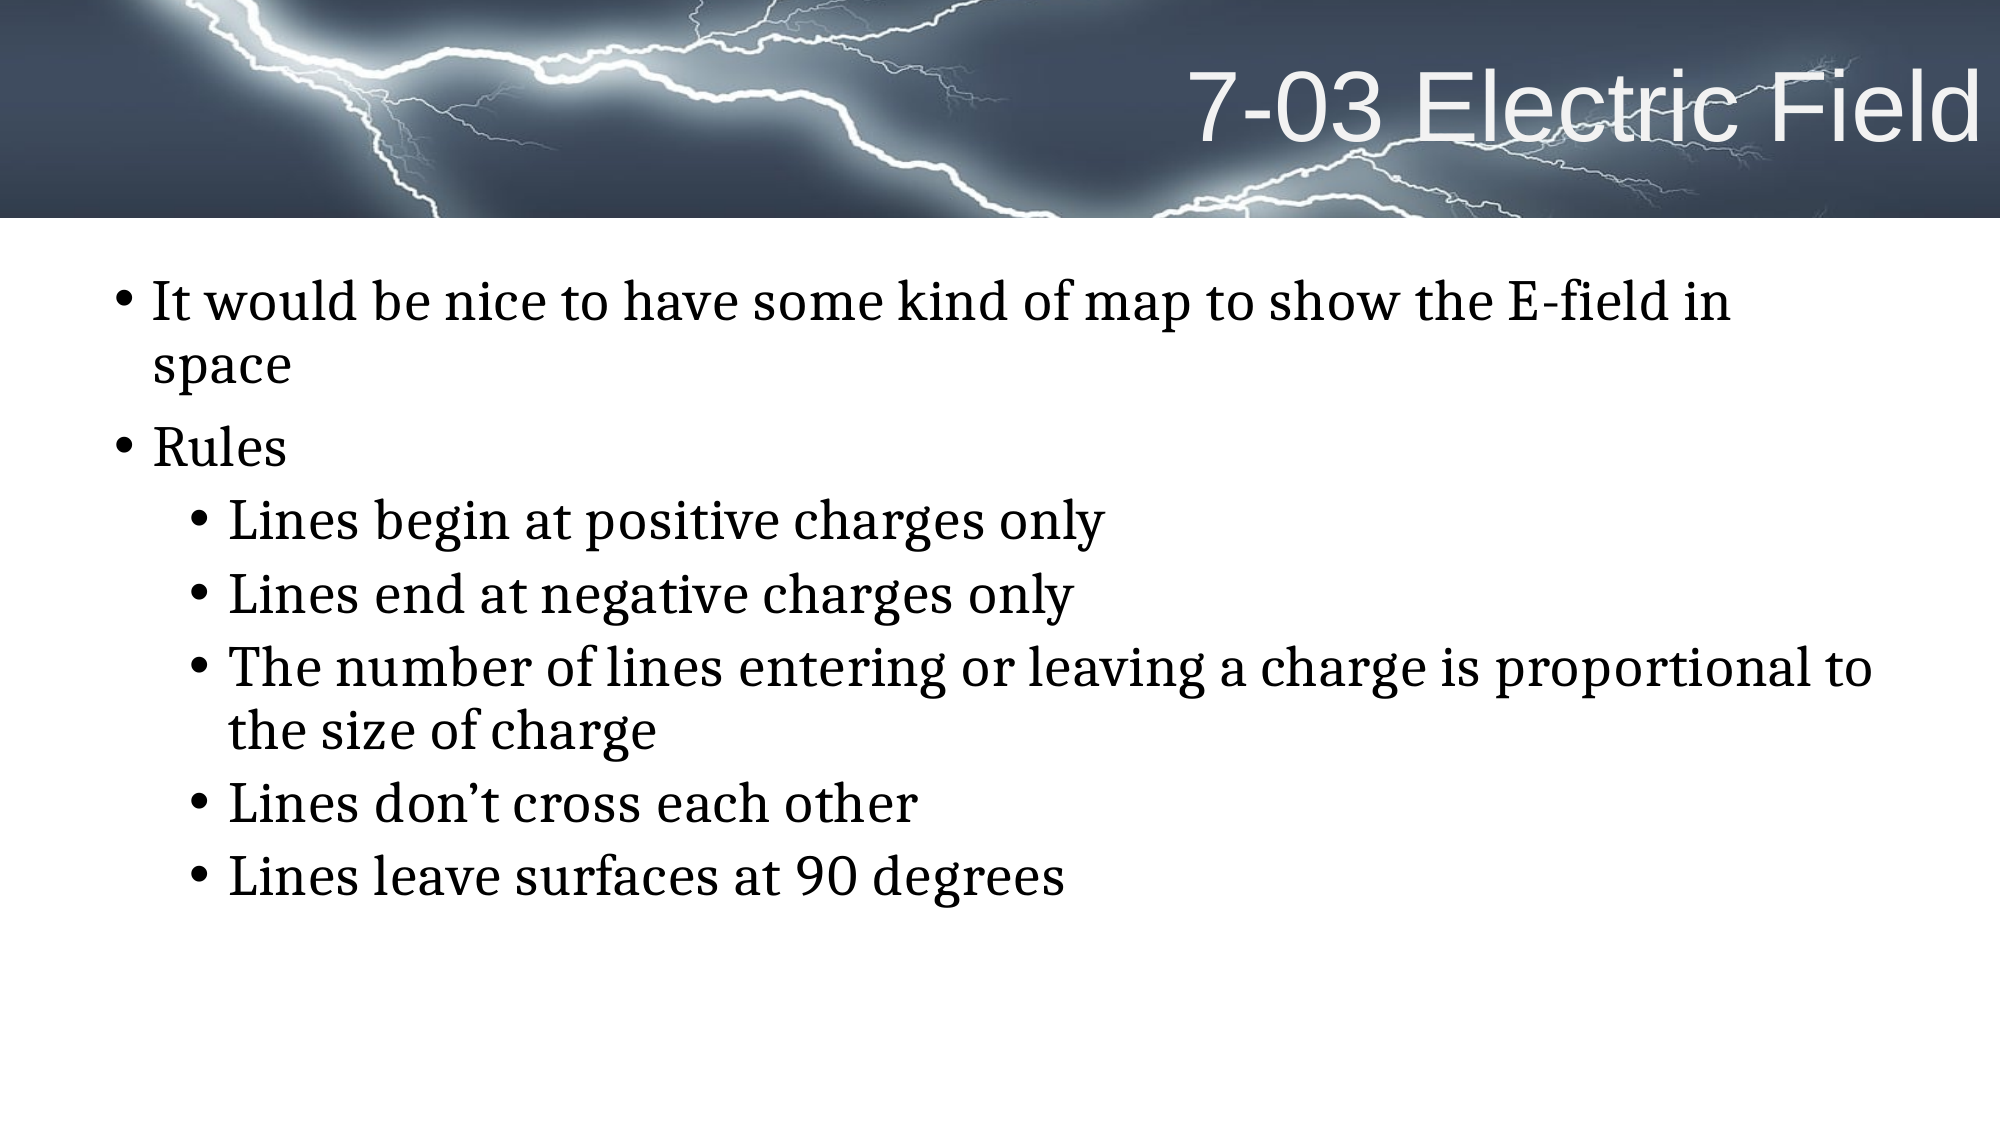

# 7-03 Electric Field
It would be nice to have some kind of map to show the E-field in space
Rules
Lines begin at positive charges only
Lines end at negative charges only
The number of lines entering or leaving a charge is proportional to the size of charge
Lines don’t cross each other
Lines leave surfaces at 90 degrees